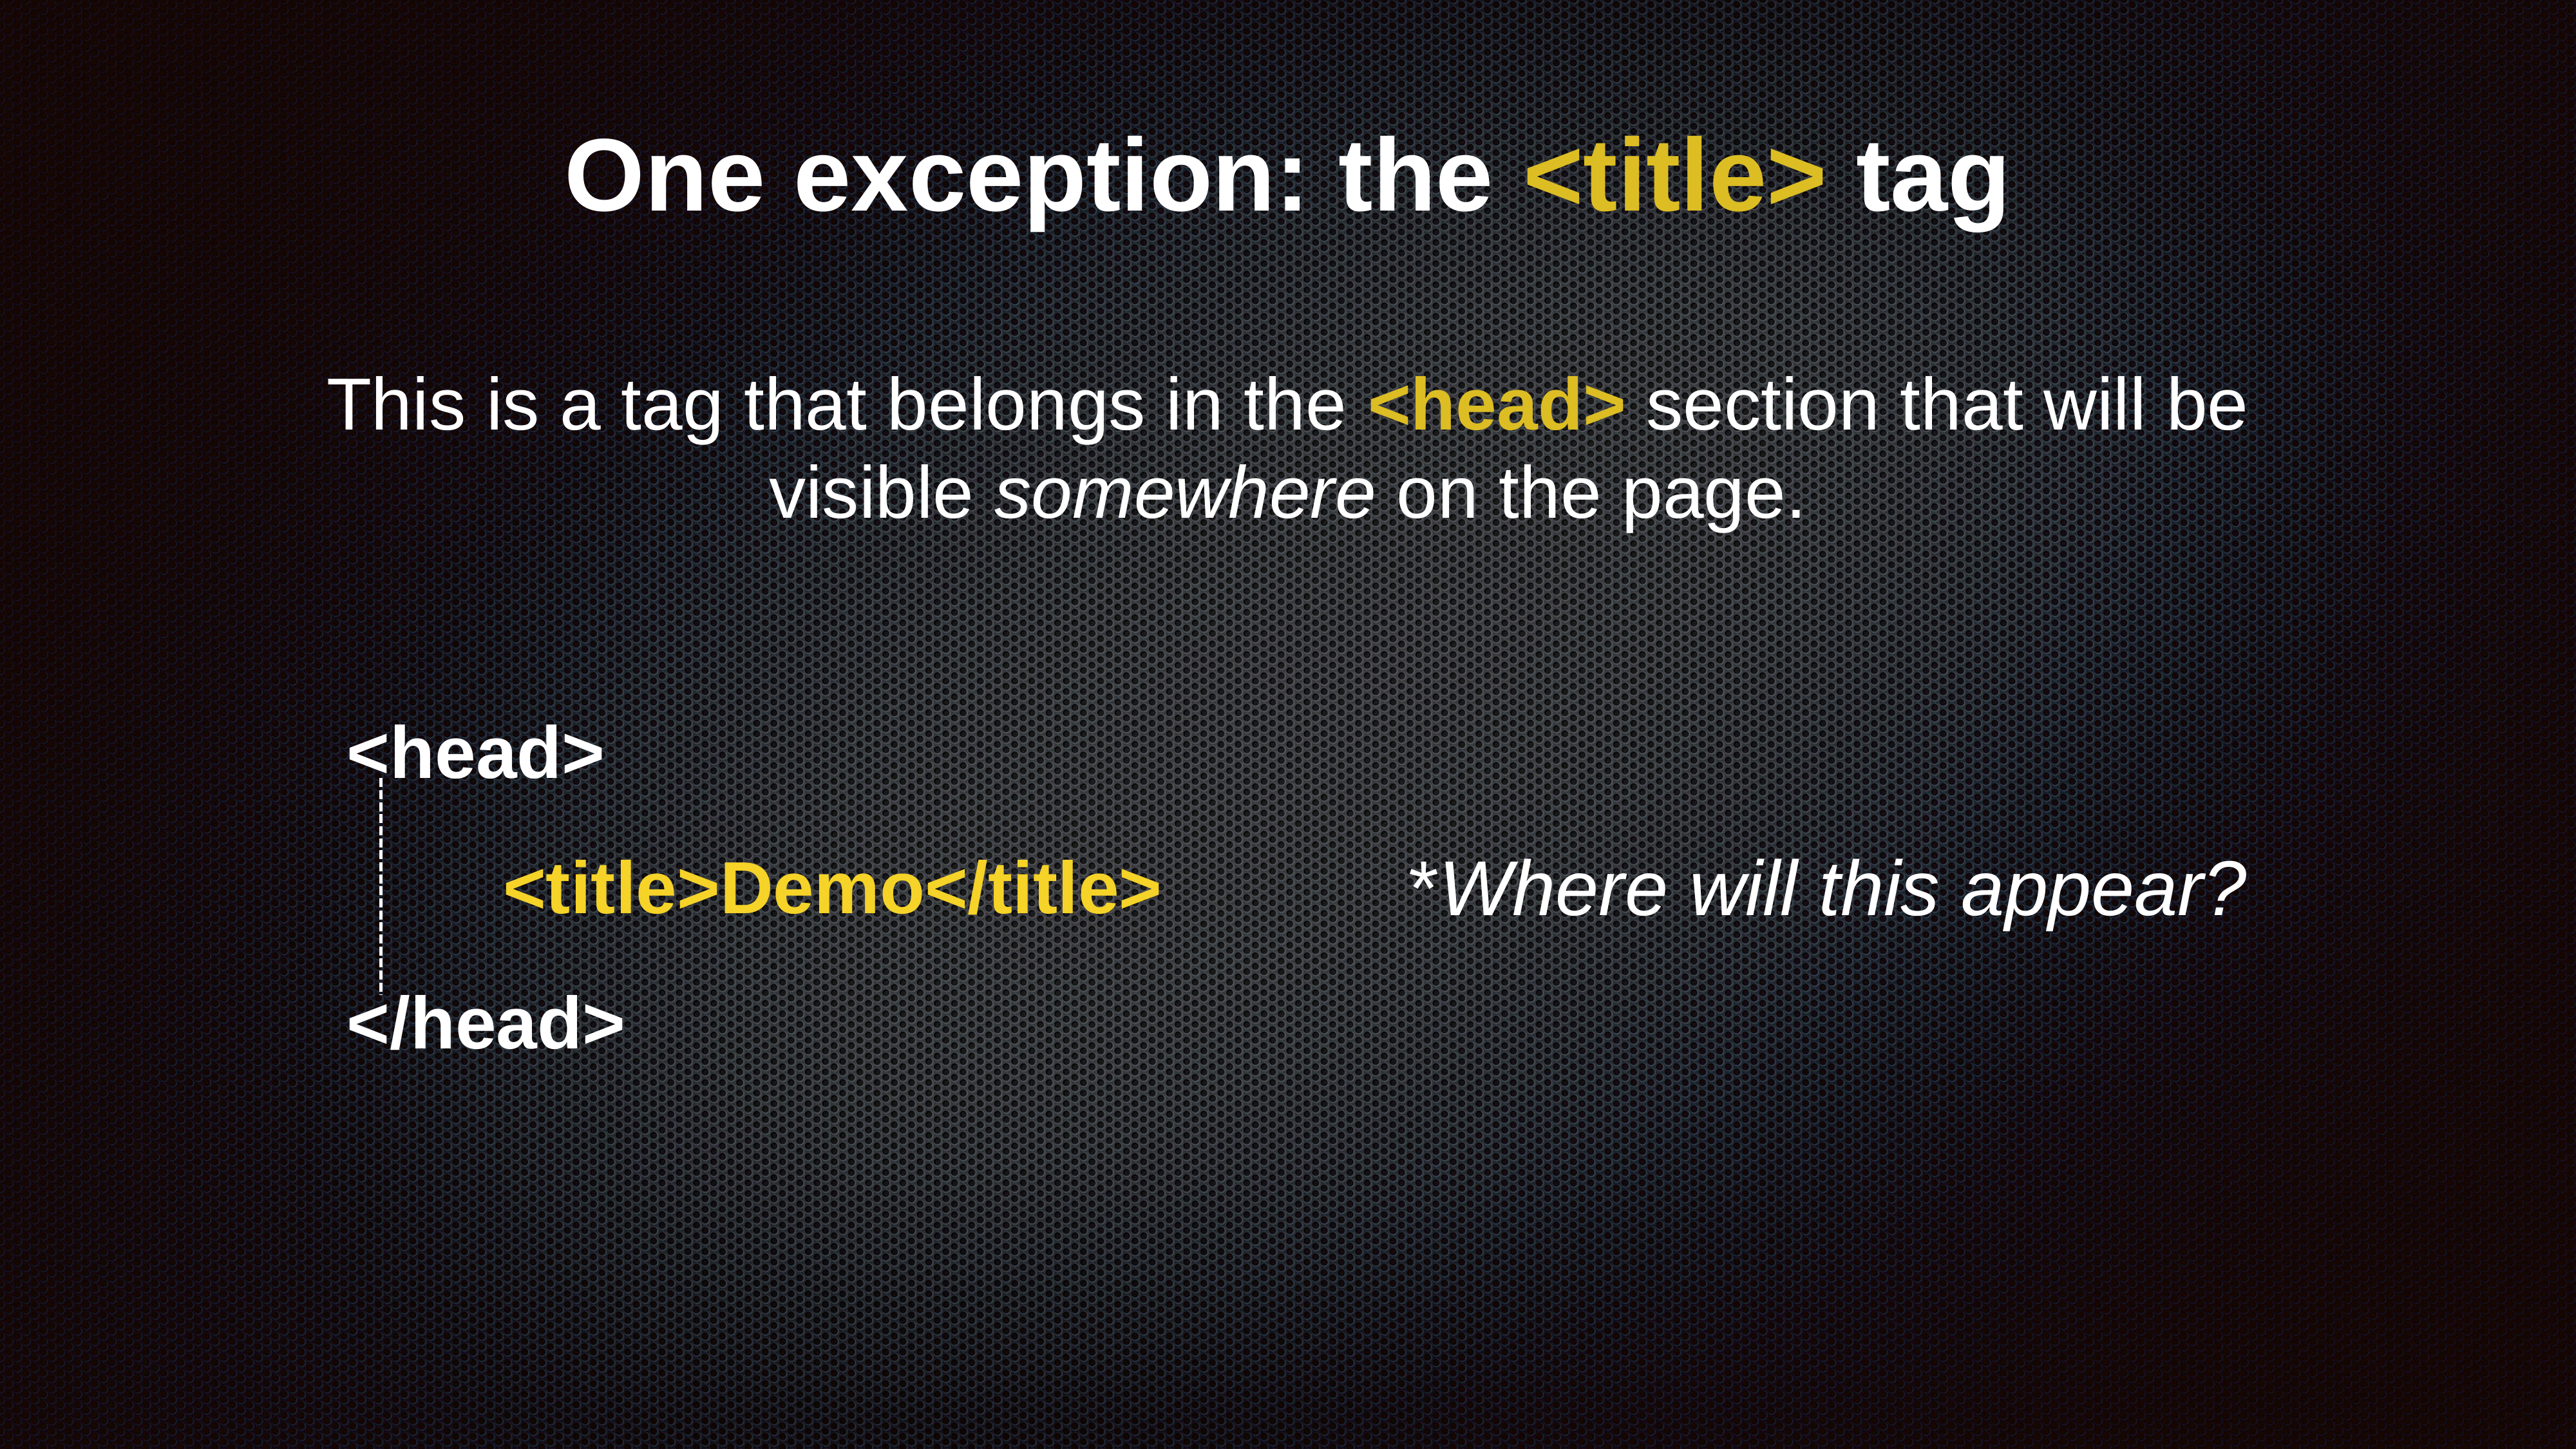

One exception: the <title> tag

This is a tag that belongs in the <head> section that will be visible somewhere on the page.
<head>
<title>Demo</title>
</head>
*Where will this appear?